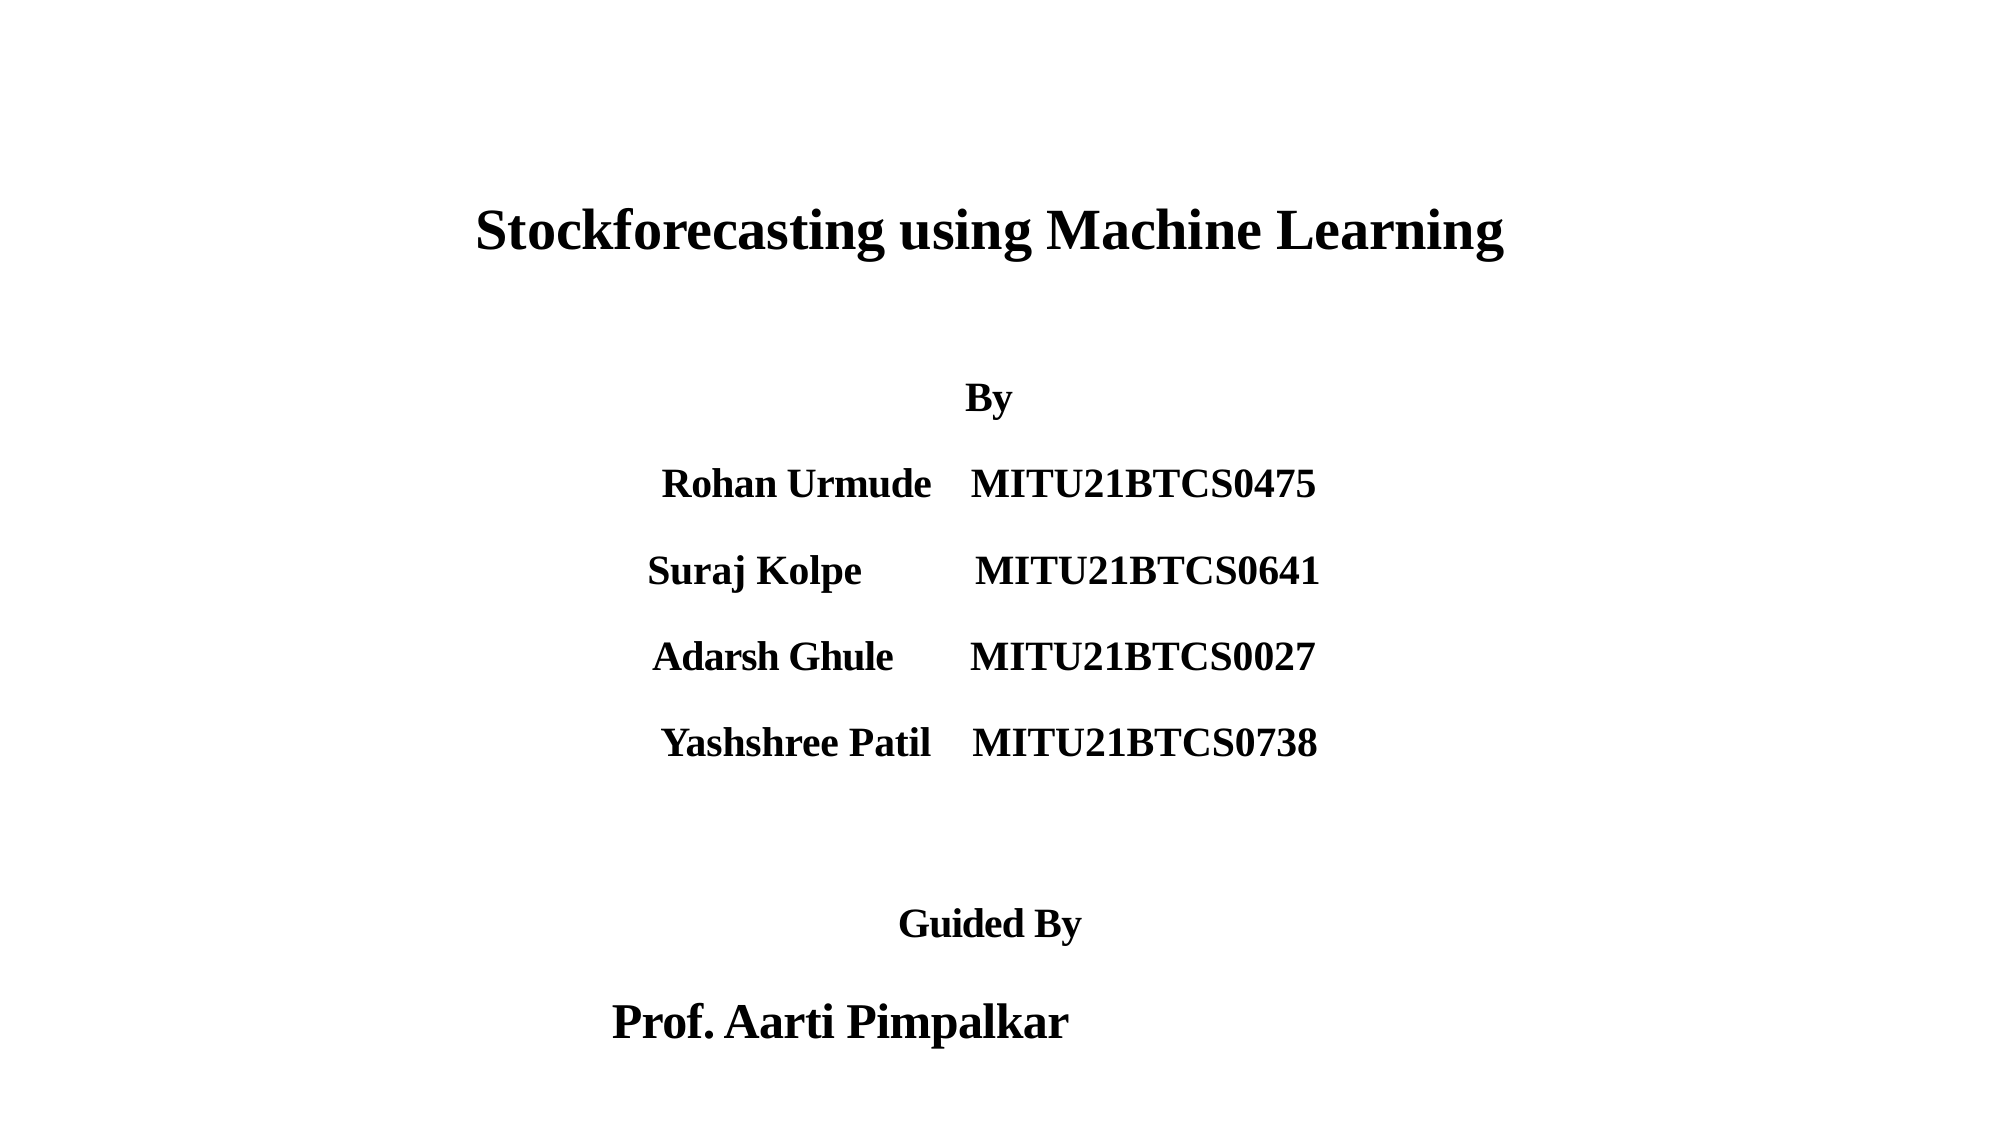

Stockforecasting using Machine Learning

By
Rohan Urmude    MITU21BTCS0475
Suraj Kolpe           MITU21BTCS0641
Adarsh Ghule        MITU21BTCS0027
Yashshree Patil    MITU21BTCS0738

Guided By

Prof. Aarti Pimpalkar